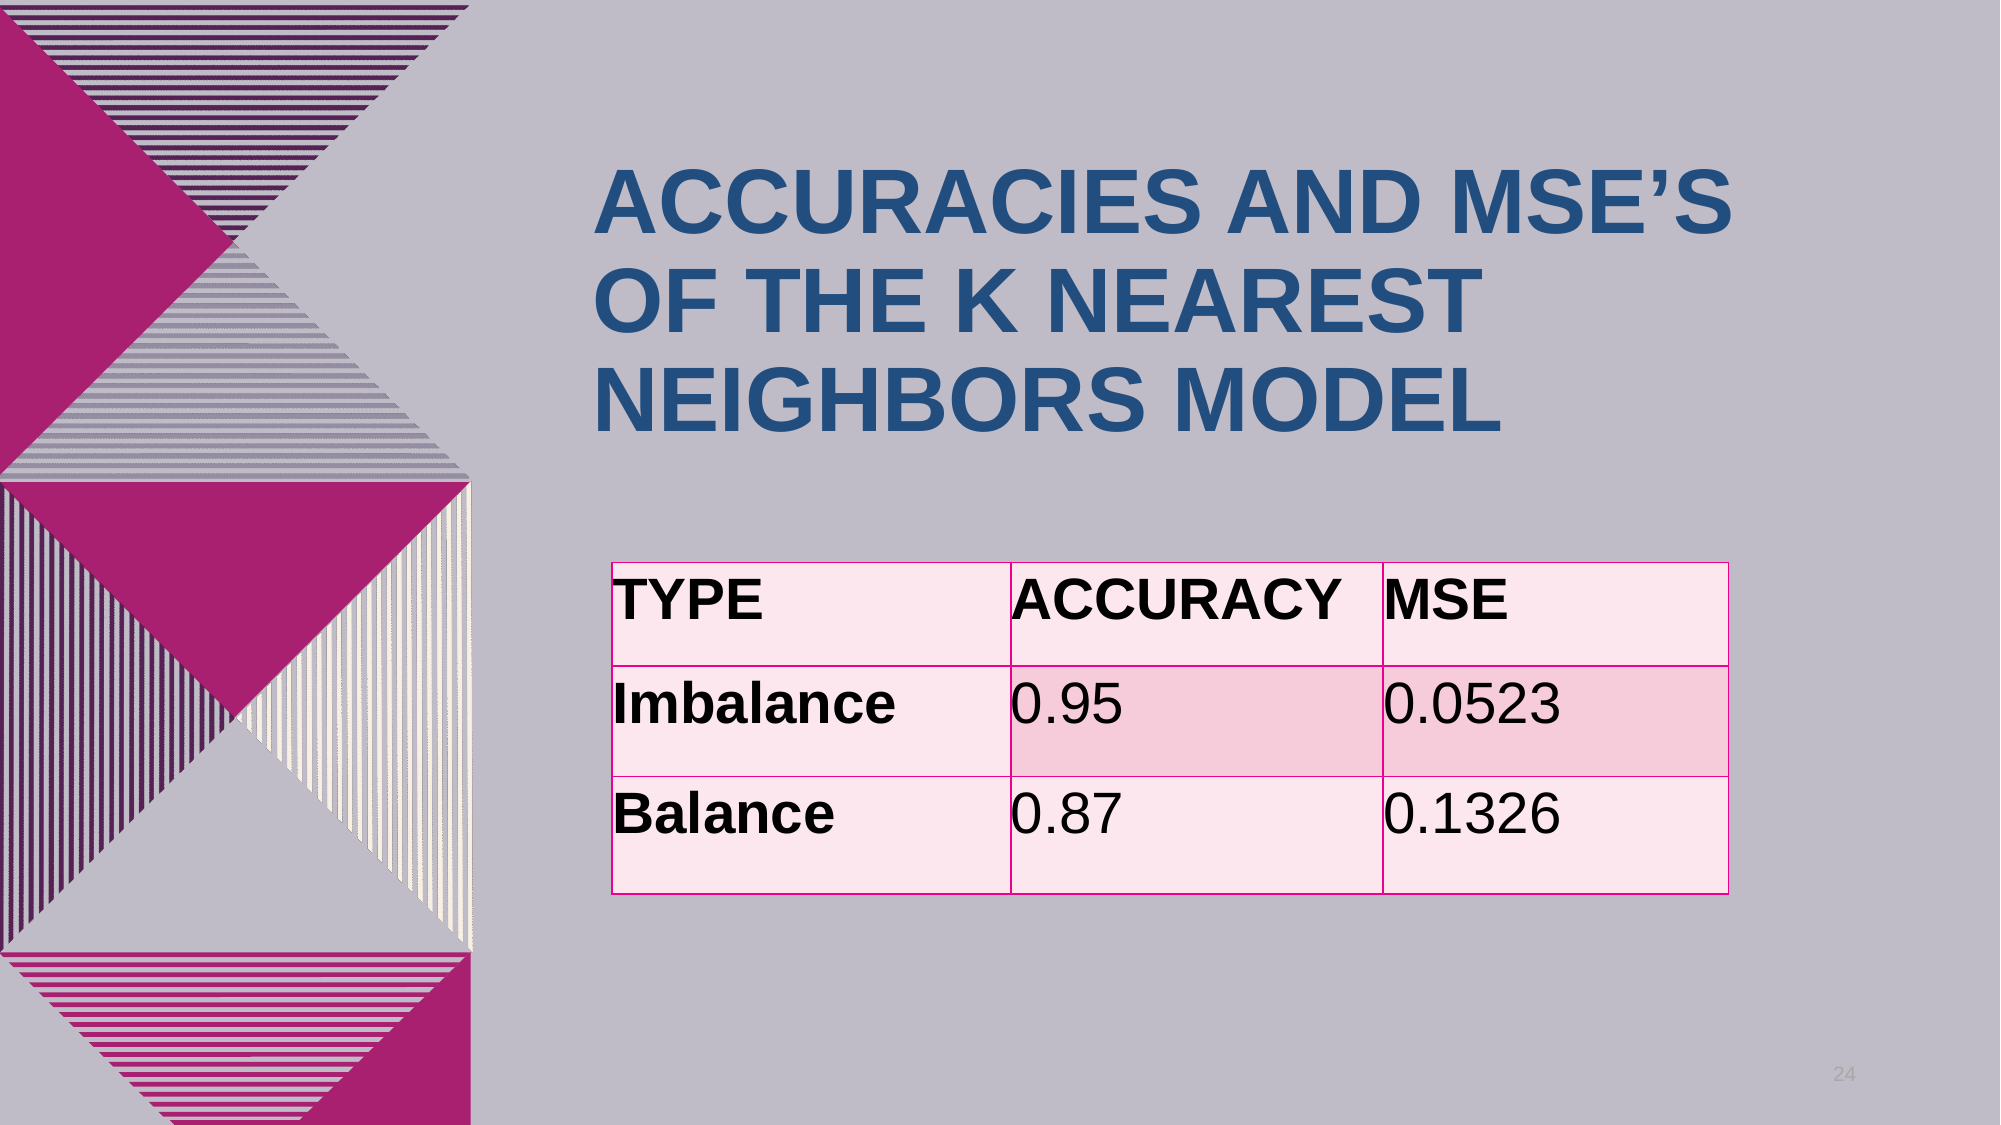

# Accuracies and mse’S of the K Nearest Neighbors model
| TYPE | ACCURACY | MSE |
| --- | --- | --- |
| Imbalance | 0.95 | 0.0523 |
| Balance | 0.87 | 0.1326 |
24